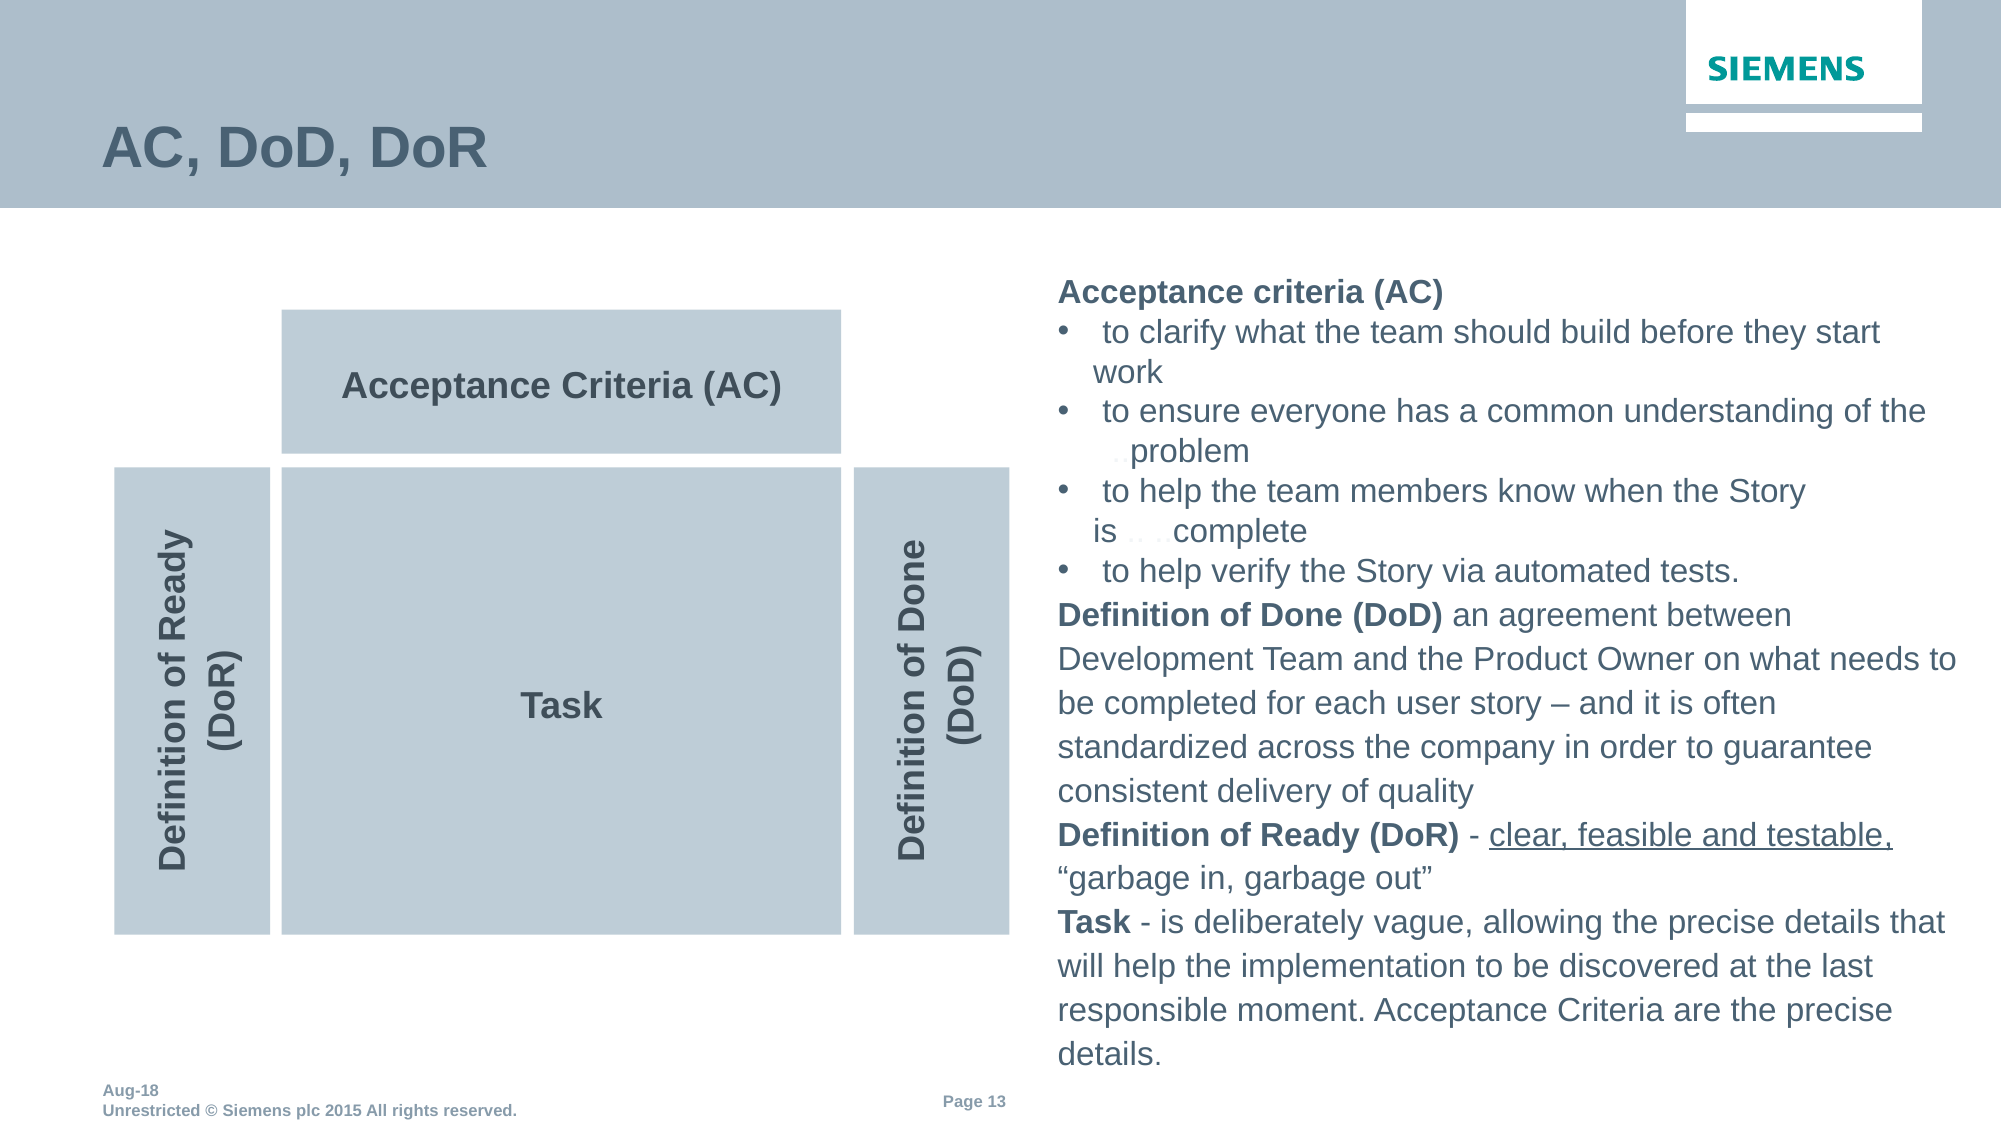

AC, DoD, DoR
Acceptance criteria (AC)
 to clarify what the team should build before they start work
 to ensure everyone has a common understanding of the      ..problem
 to help the team members know when the Story is .. ..complete
 to help verify the Story via automated tests.
Definition of Done (DoD) an agreement between Development Team and the Product Owner on what needs to be completed for each user story – and it is often standardized across the company in order to guarantee consistent delivery of quality
Definition of Ready (DoR) - clear, feasible and testable, “garbage in, garbage out”
Task - is deliberately vague, allowing the precise details that will help the implementation to be discovered at the last responsible moment. Acceptance Criteria are the precise details.
Acceptance Criteria (AC)
Definition of Done
 (DoD)
Definition of Ready (DoR)
Task